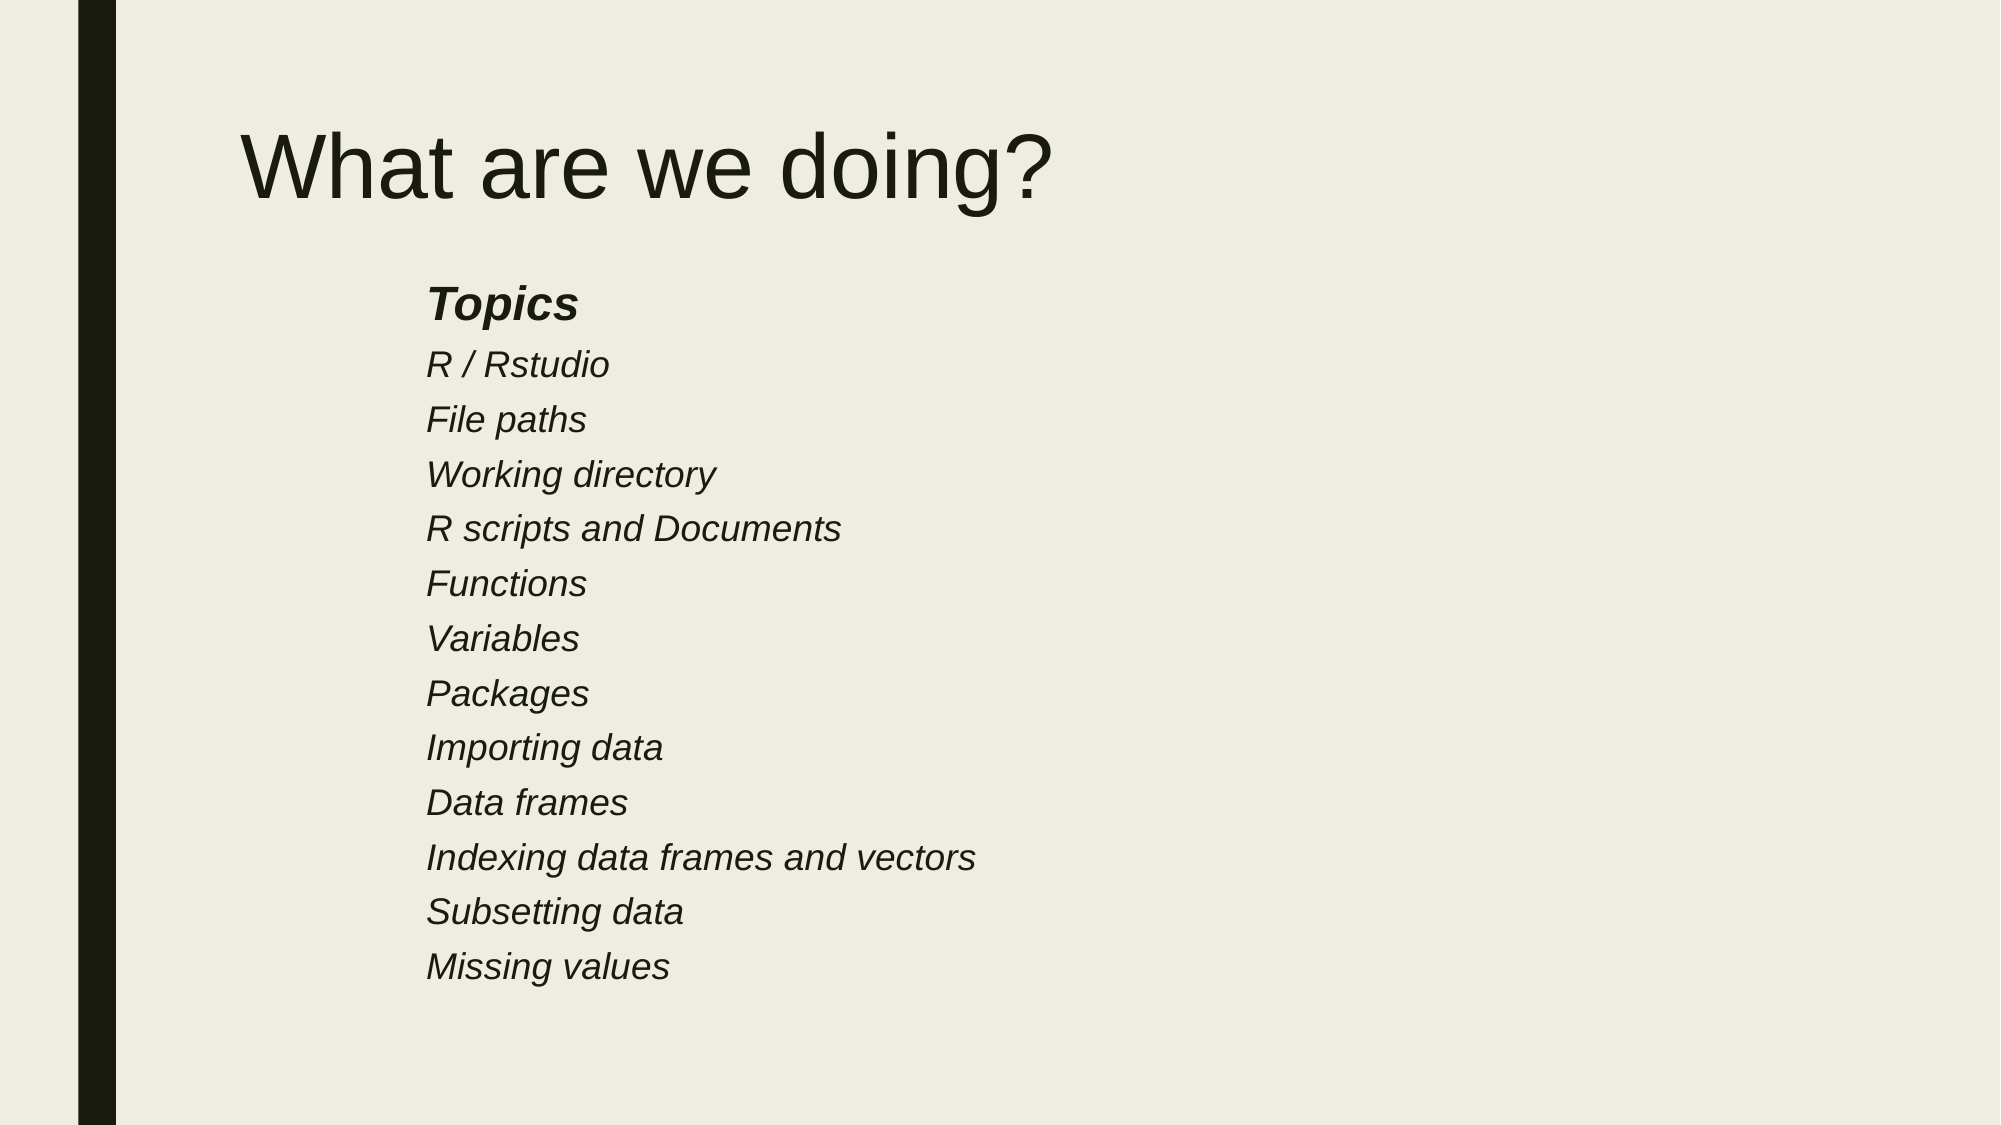

# What are we doing?
Topics
R / Rstudio
File paths
Working directory
R scripts and Documents
Functions
Variables
Packages
Importing data
Data frames
Indexing data frames and vectors
Subsetting data
Missing values